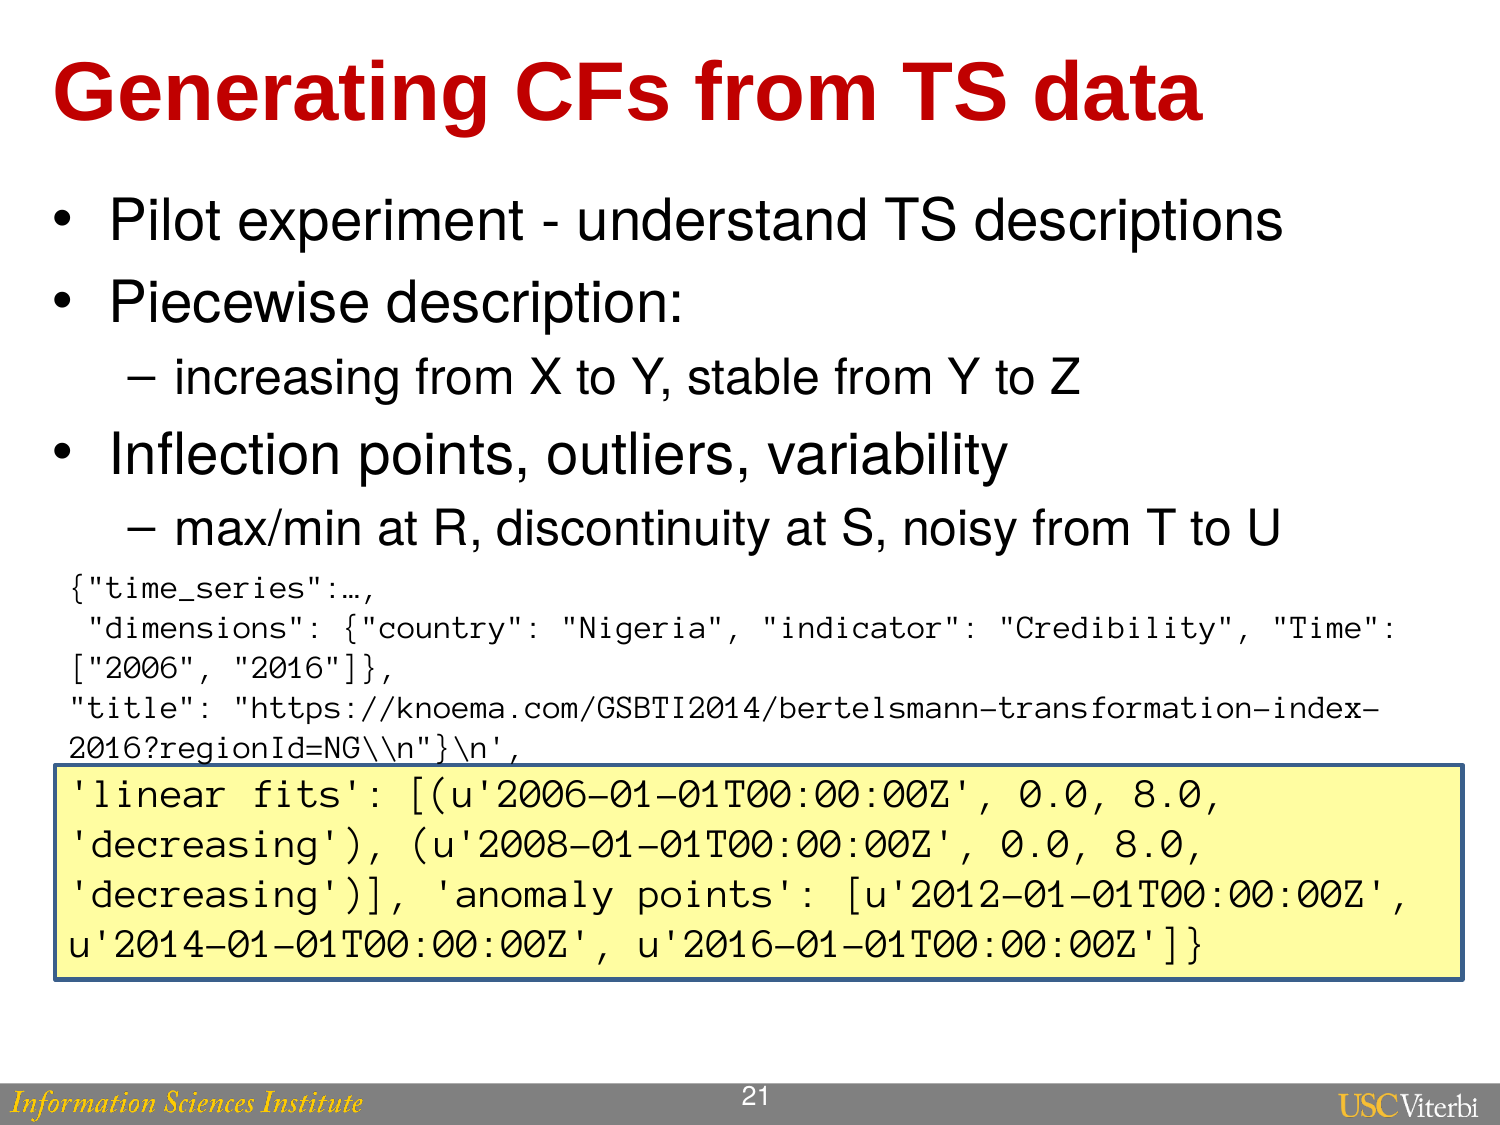

# Generating CFs from TS data
Pilot experiment - understand TS descriptions
Piecewise description:
increasing from X to Y, stable from Y to Z
Inflection points, outliers, variability
max/min at R, discontinuity at S, noisy from T to U

CF: Nigerian credibility decreasing since 2008

{"time_series":…,
 "dimensions": {"country": "Nigeria", "indicator": "Credibility", "Time": ["2006", "2016"]},
"title": "https://knoema.com/GSBTI2014/bertelsmann-transformation-index-2016?regionId=NG\\n"}\n',
'linear fits': [(u'2006-01-01T00:00:00Z', 0.0, 8.0, 'decreasing'), (u'2008-01-01T00:00:00Z', 0.0, 8.0, 'decreasing')], 'anomaly points': [u'2012-01-01T00:00:00Z', u'2014-01-01T00:00:00Z', u'2016-01-01T00:00:00Z']}

21